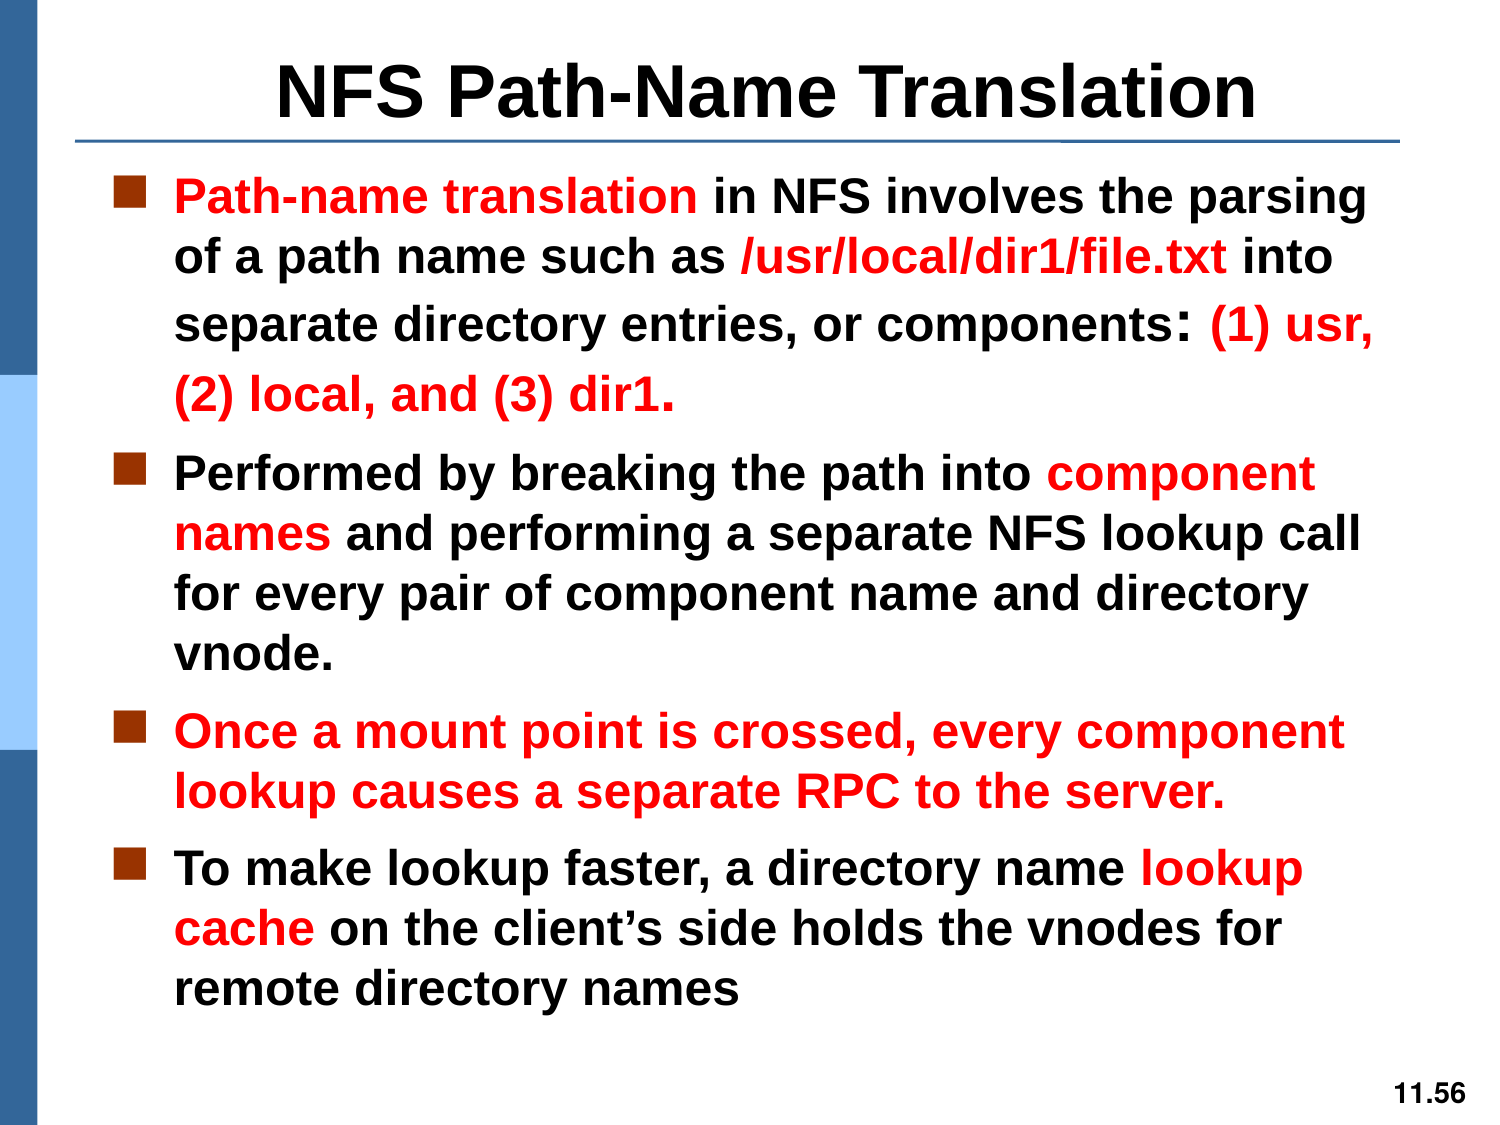

# NFS Path-Name Translation
Path-name translation in NFS involves the parsing of a path name such as /usr/local/dir1/file.txt into separate directory entries, or components: (1) usr, (2) local, and (3) dir1.
Performed by breaking the path into component names and performing a separate NFS lookup call for every pair of component name and directory vnode.
Once a mount point is crossed, every component lookup causes a separate RPC to the server.
To make lookup faster, a directory name lookup cache on the client’s side holds the vnodes for remote directory names